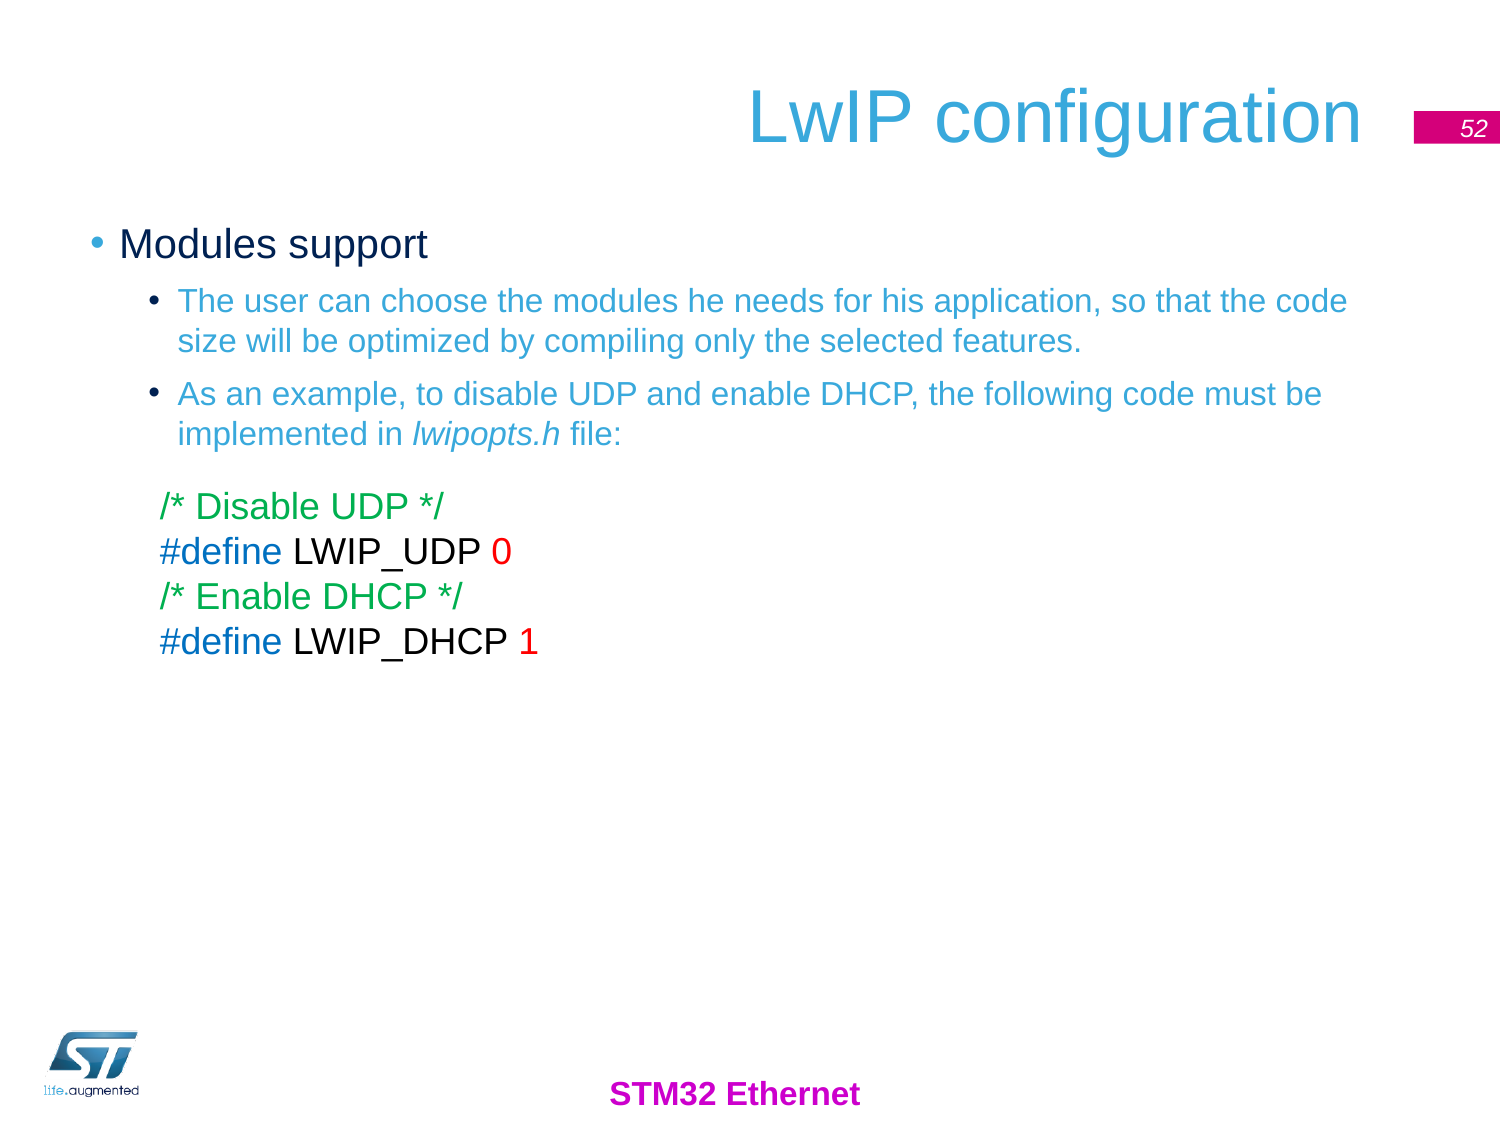

# LwIP configuration
52
Modules support
The user can choose the modules he needs for his application, so that the code size will be optimized by compiling only the selected features.
As an example, to disable UDP and enable DHCP, the following code must be implemented in lwipopts.h file:
/* Disable UDP */
#define LWIP_UDP 0
/* Enable DHCP */
#define LWIP_DHCP 1